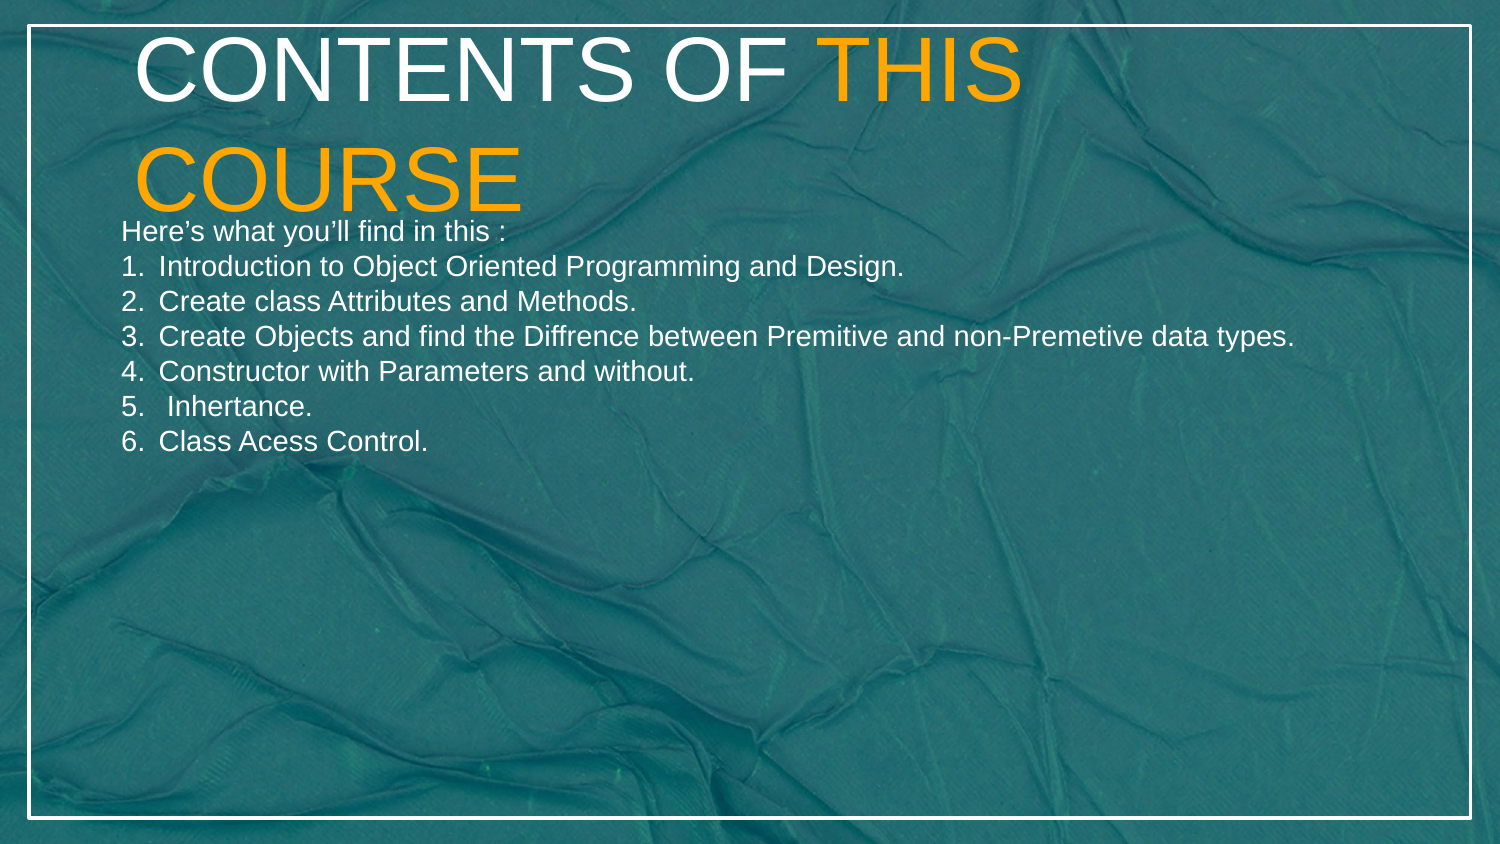

# CONTENTS OF THIS COURSE
Here’s what you’ll find in this :
Introduction to Object Oriented Programming and Design.
Create class Attributes and Methods.
Create Objects and find the Diffrence between Premitive and non-Premetive data types.
Constructor with Parameters and without.
 Inhertance.
Class Acess Control.